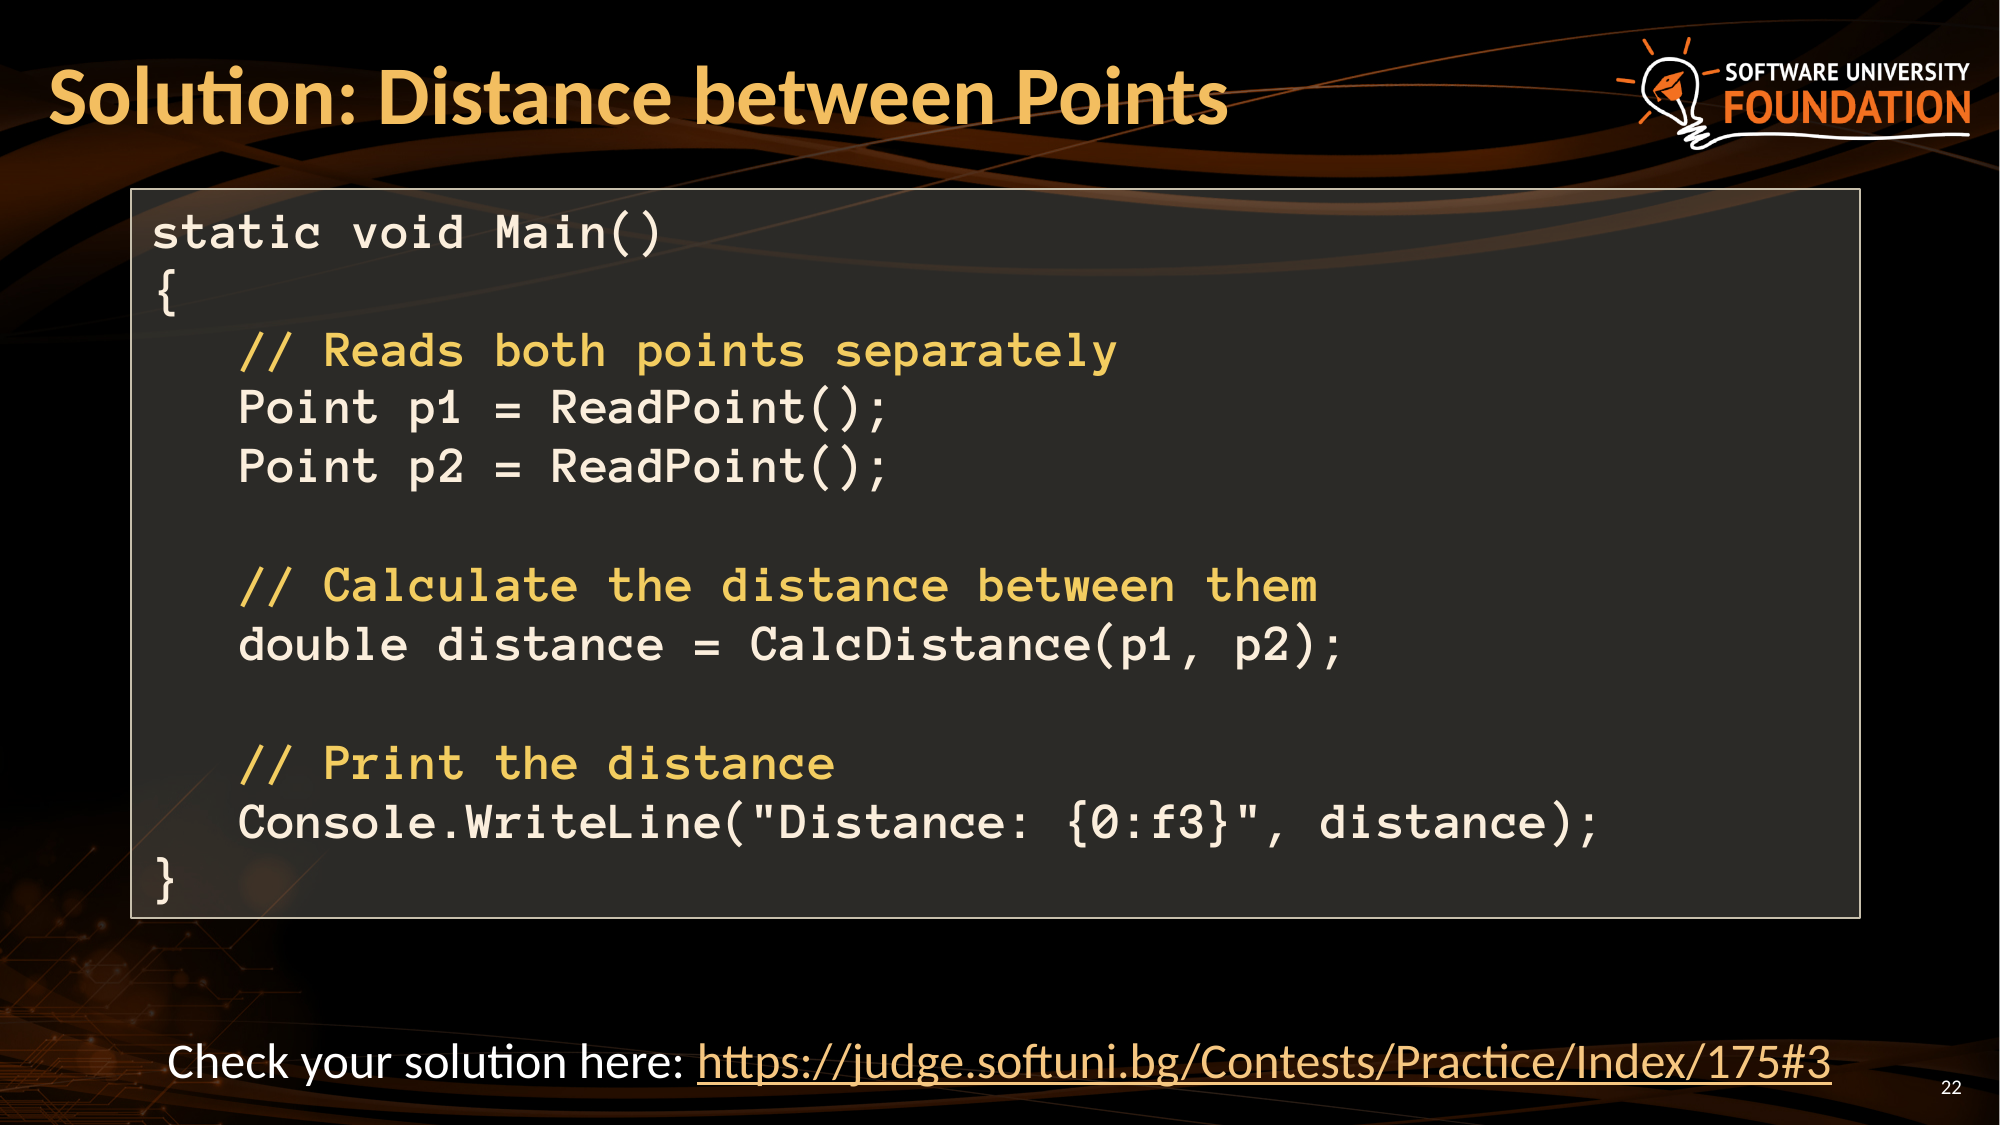

# Solution: Distance between Points
static void Main()
{
   // Reads both points separately
   Point p1 = ReadPoint();
   Point p2 = ReadPoint();

   // Calculate the distance between them
   double distance = CalcDistance(p1, p2);

   // Print the distance
   Console.WriteLine("Distance: {0:f3}", distance);
}
Check your solution here: https://judge.softuni.bg/Contests/Practice/Index/175#3
22